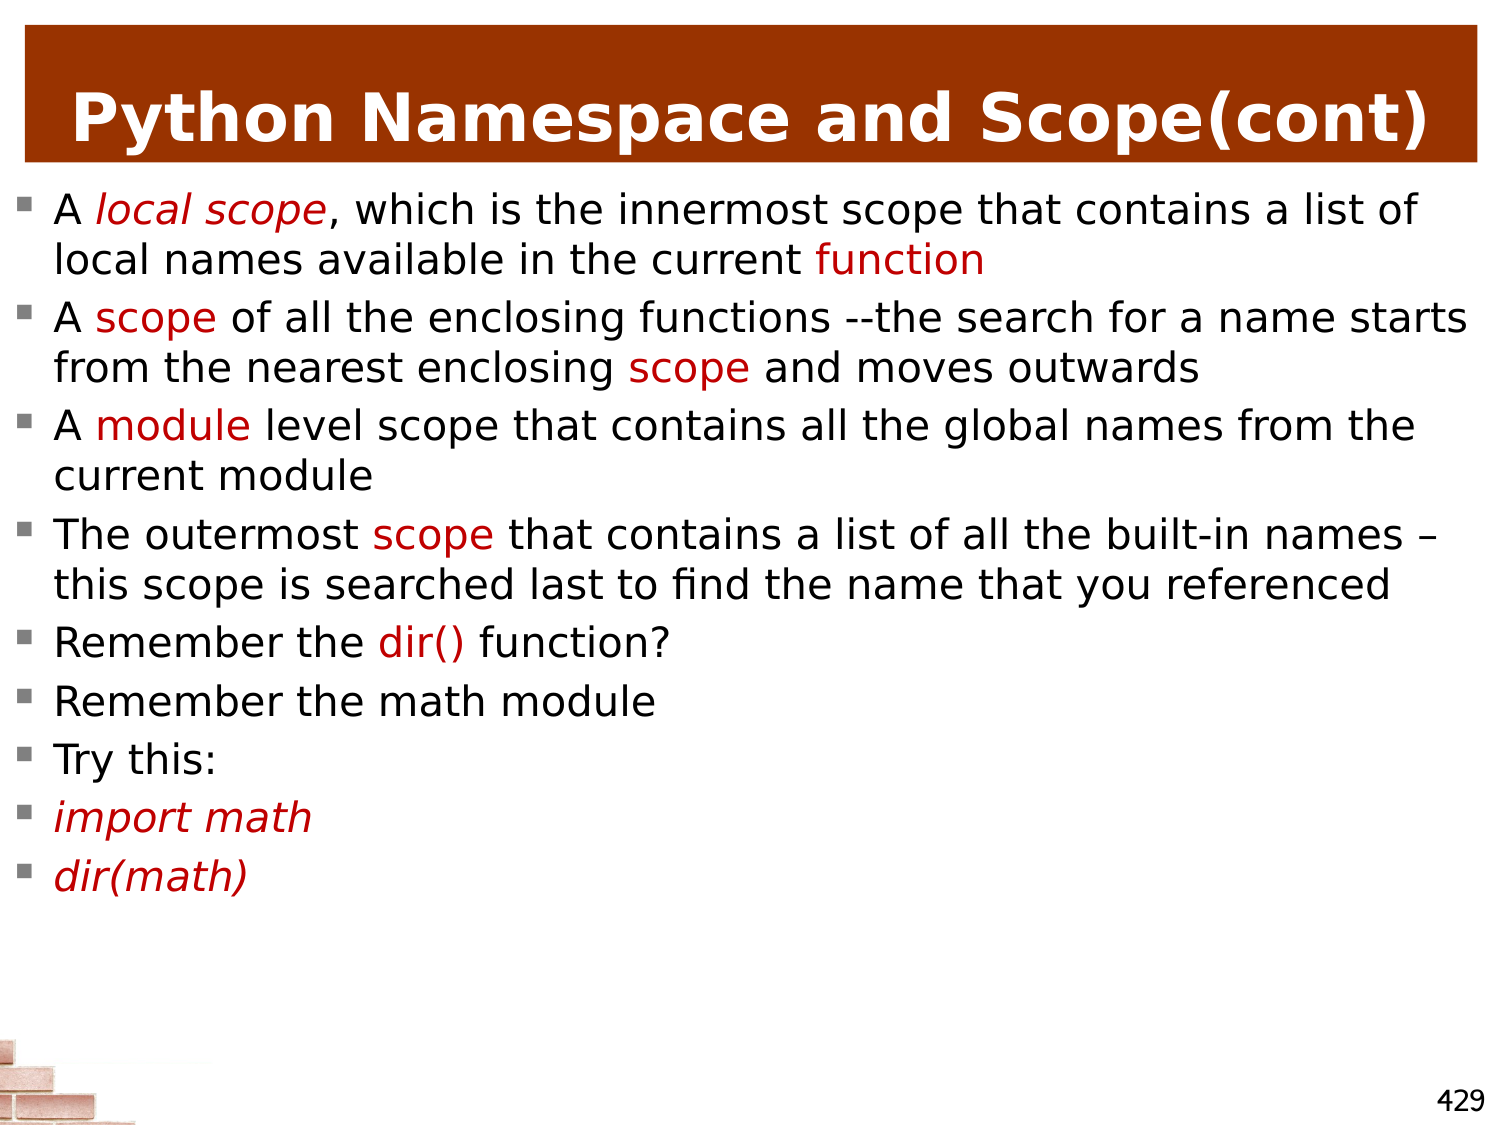

# Python Namespace and Scope(cont)
A local scope, which is the innermost scope that contains a list of local names available in the current function
A scope of all the enclosing functions --the search for a name starts from the nearest enclosing scope and moves outwards
A module level scope that contains all the global names from the current module
The outermost scope that contains a list of all the built-in names – this scope is searched last to find the name that you referenced
Remember the dir() function?
Remember the math module
Try this:
import math
dir(math)

429